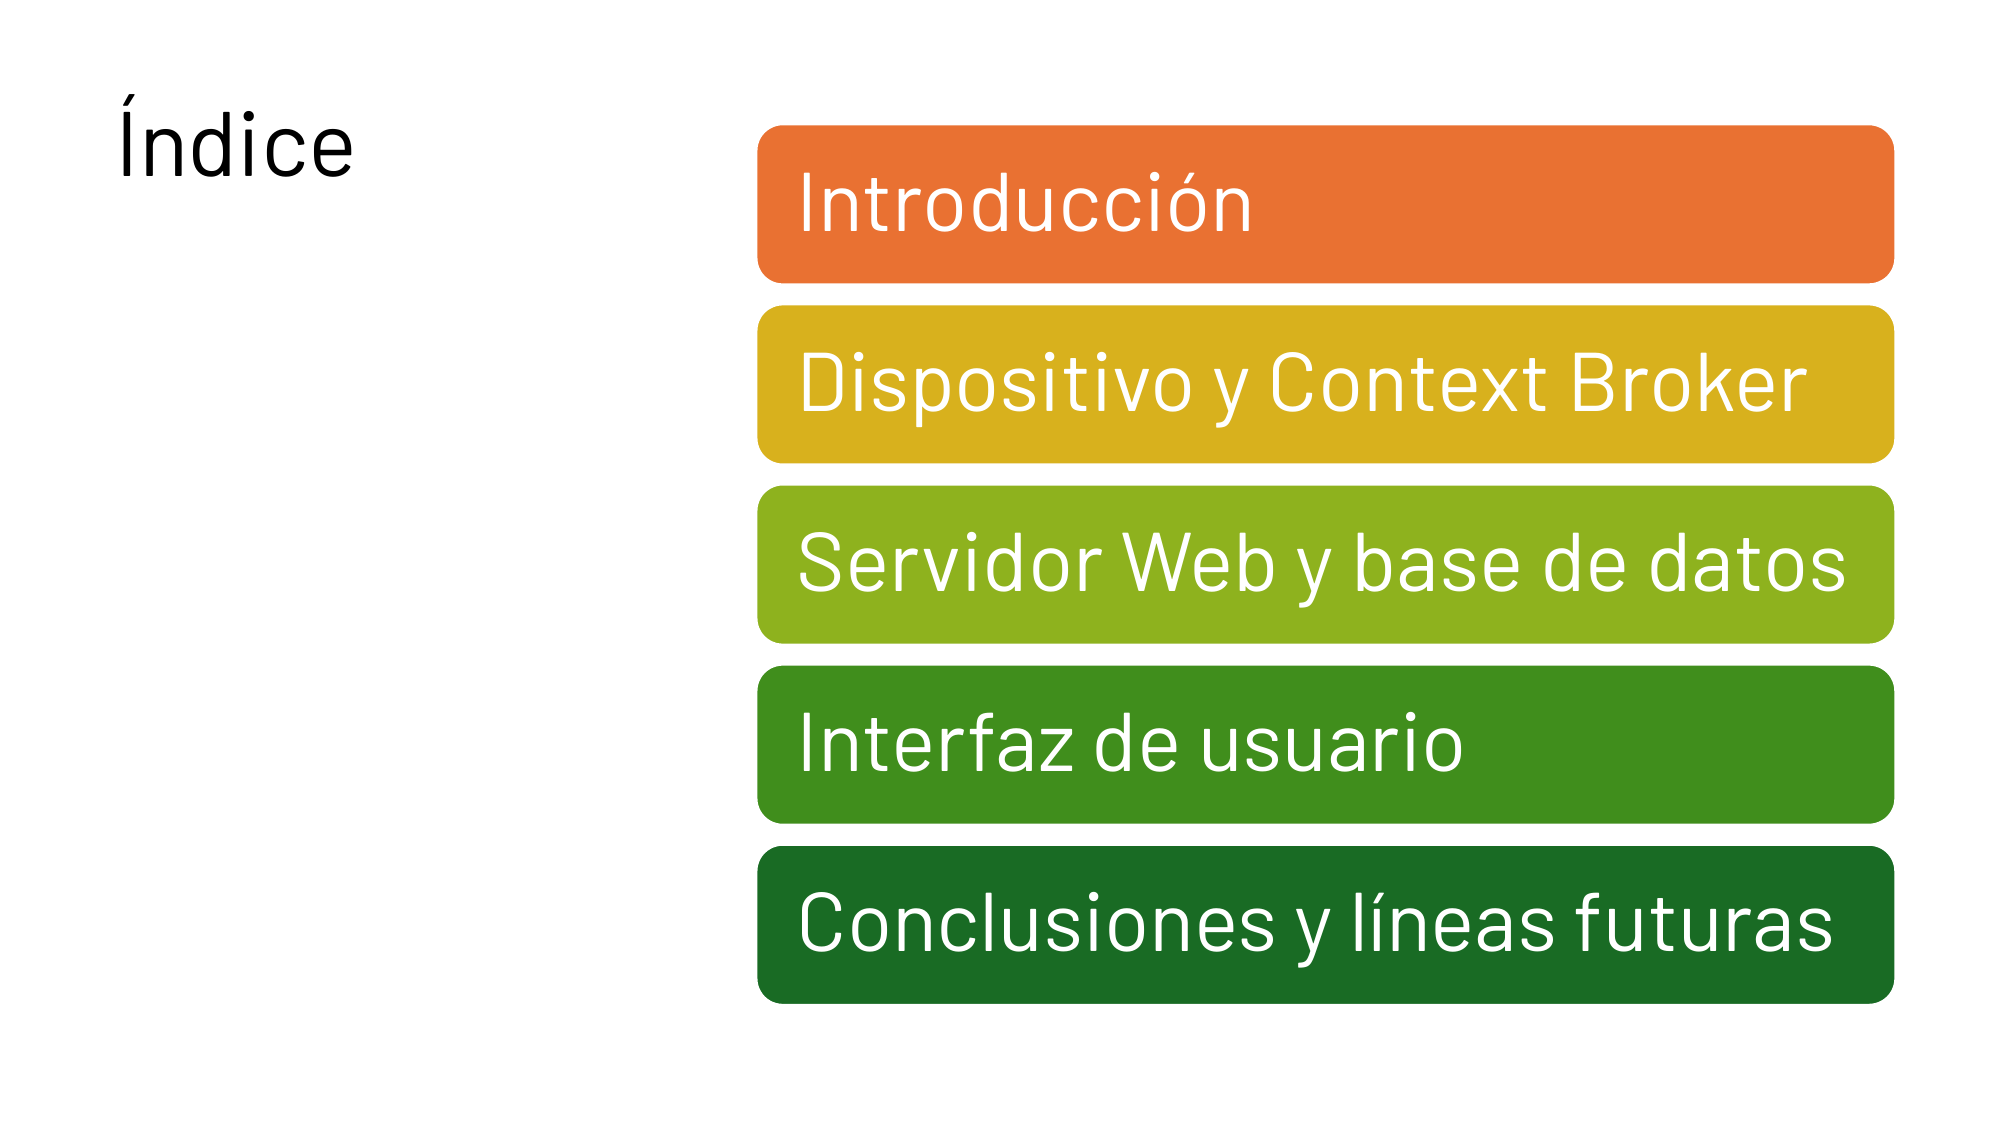

# Índice
Introducción
Dispositivo y Context Broker
Servidor Web y base de datos
Interfaz de usuario
Conclusiones y líneas futuras